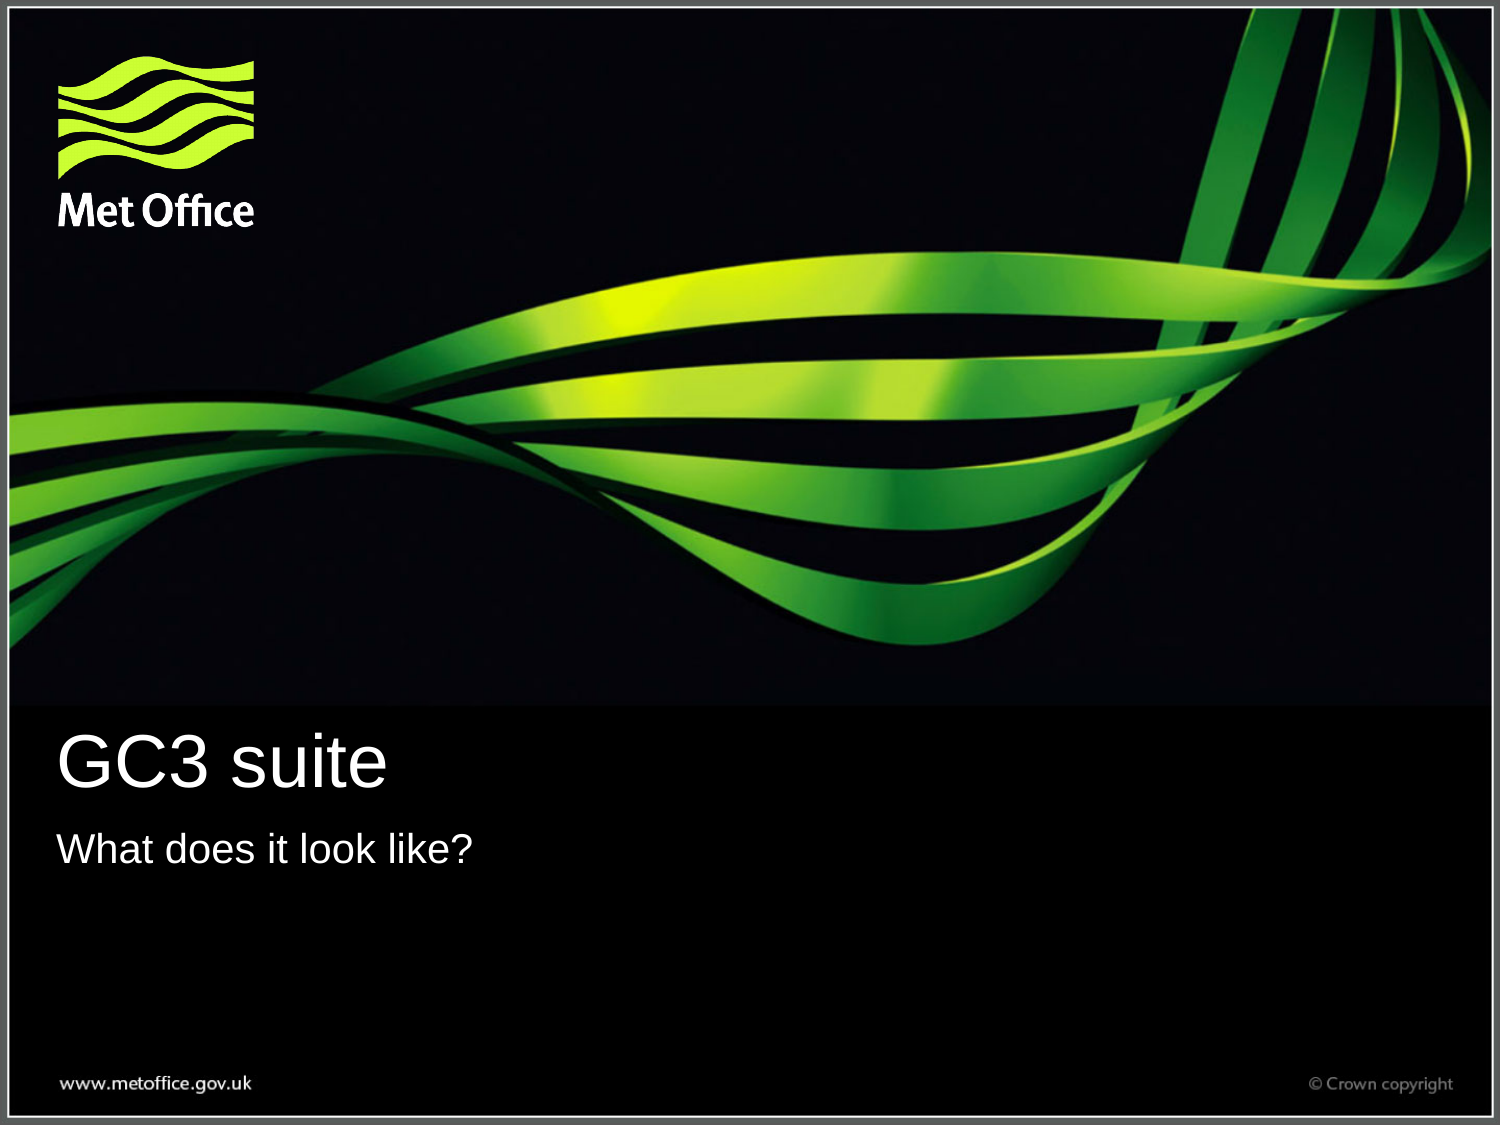

# GC3 suite
What does it look like?